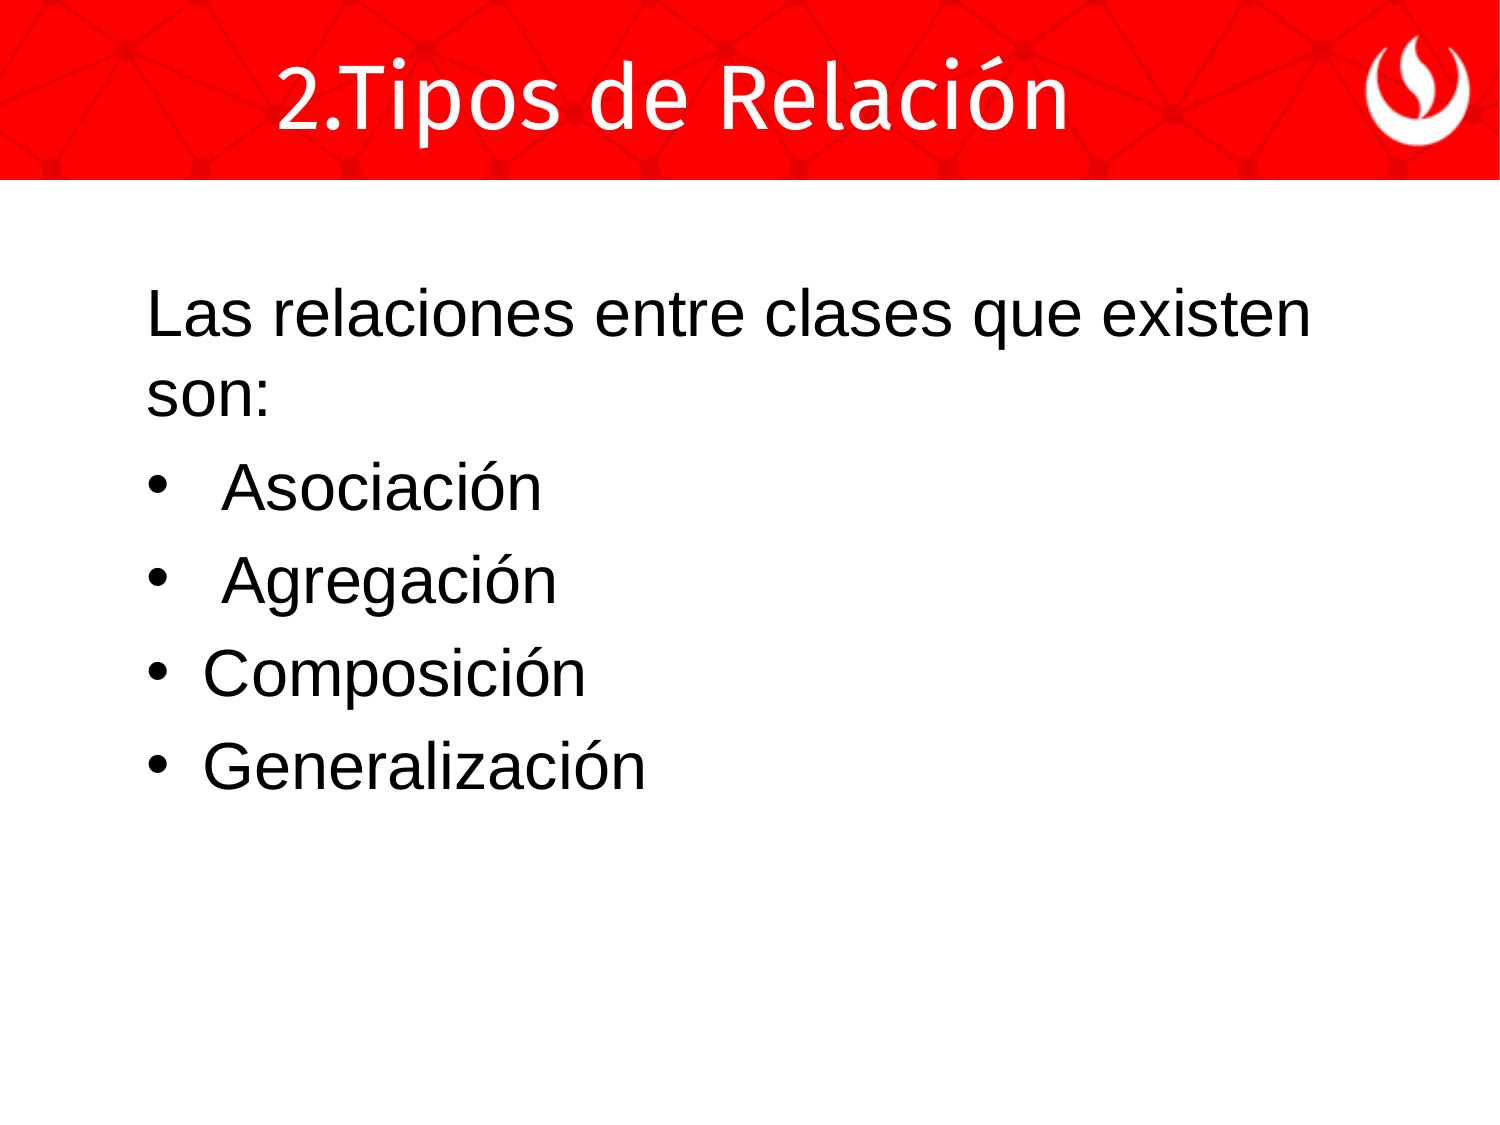

2.Tipos de Relación
Las relaciones entre clases que existen son:
 Asociación
 Agregación
Composición
Generalización